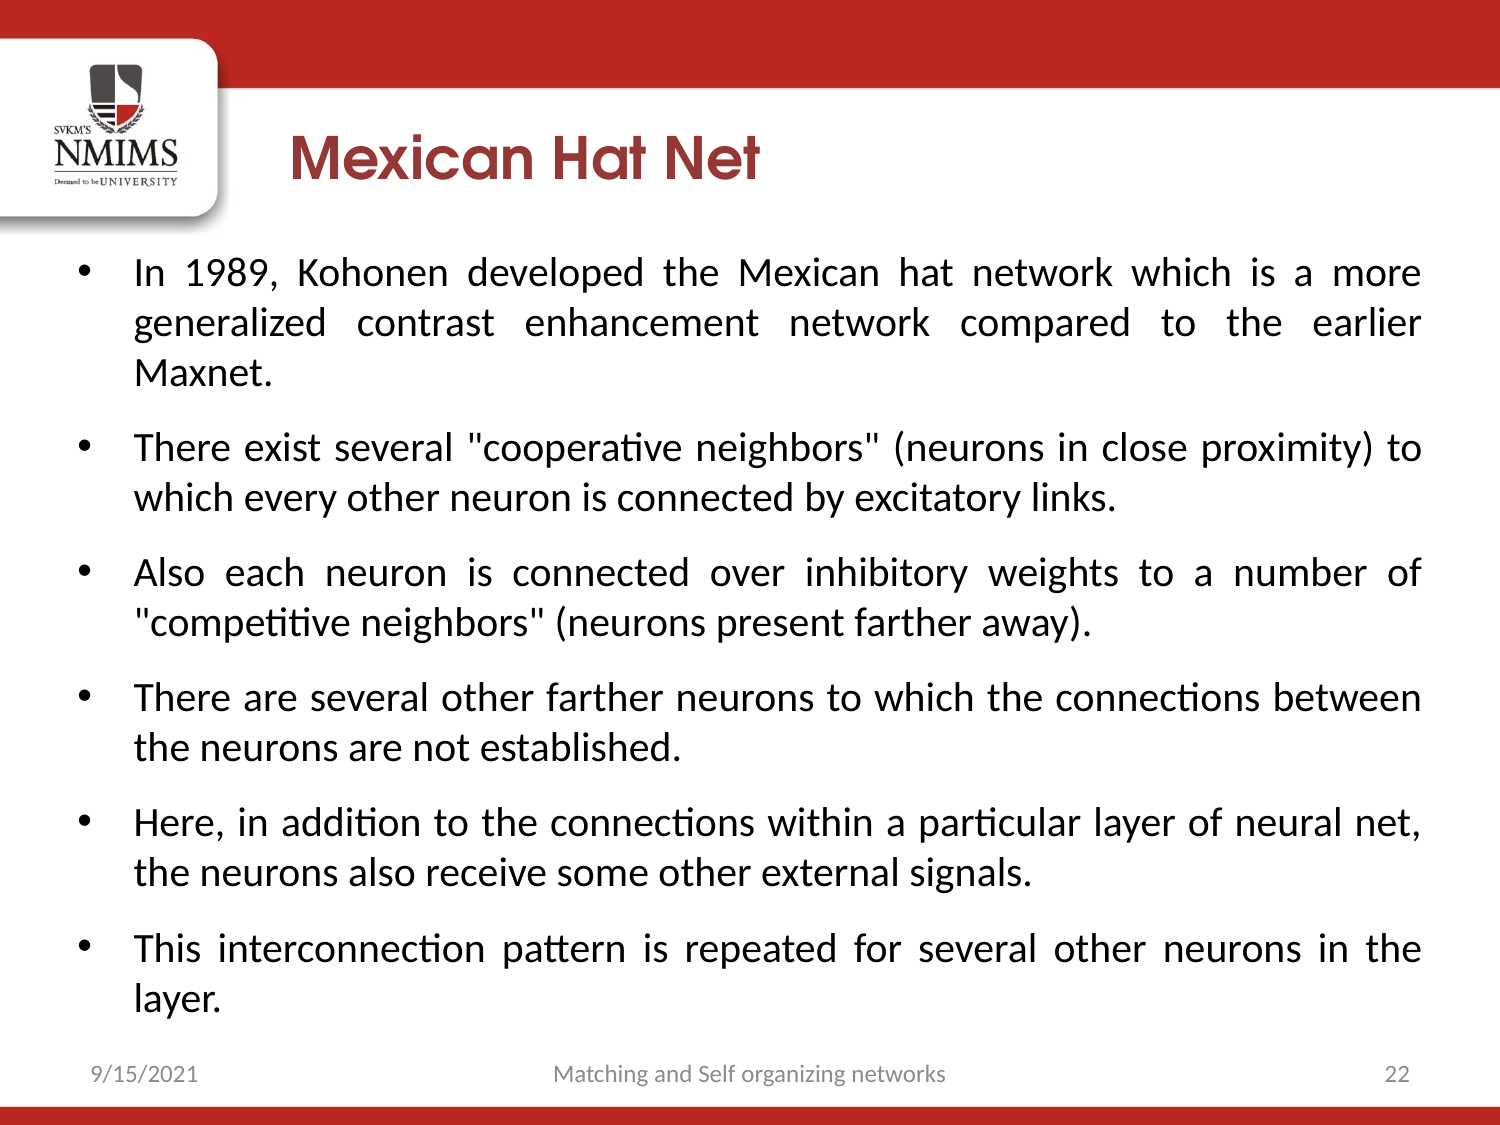

Mexican Hat Net
In 1989, Kohonen developed the Mexican hat network which is a more generalized contrast enhancement network compared to the earlier Maxnet.
There exist several "cooperative neighbors" (neurons in close prox­imity) to which every other neuron is connected by excitatory links.
Also each neuron is connected over inhibitory weights to a number of "competitive neighbors" (neurons present farther away).
There are several other farther neurons to which the connections between the neurons are not established.
Here, in addition to the connections within a particular layer of neural net, the neurons also receive some other external signals.
This interconnection pattern is repeated for several other neurons in the layer.
9/15/2021
Matching and Self organizing networks
22